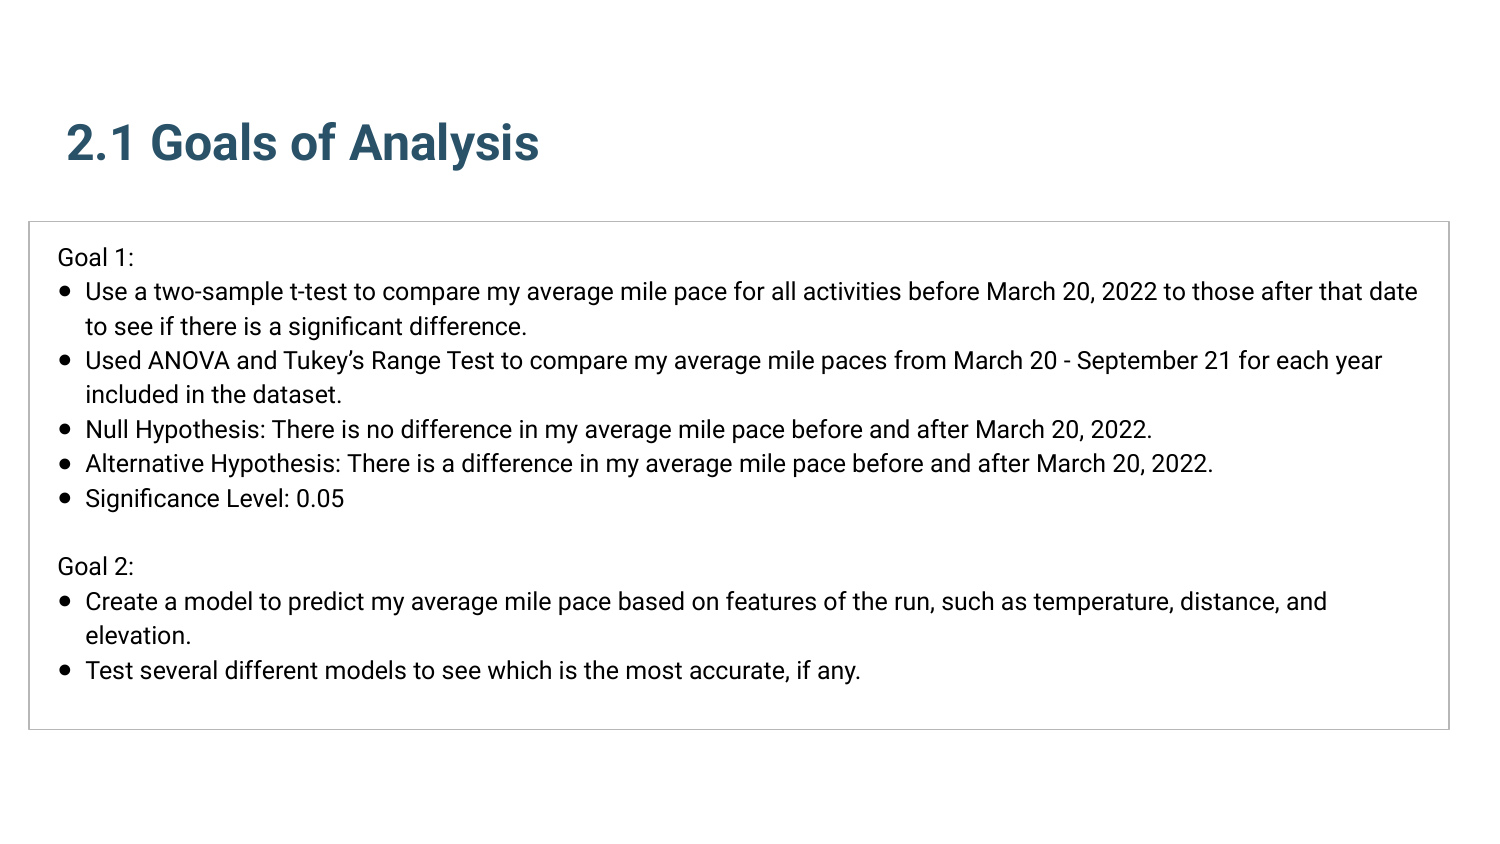

2.1 Goals of Analysis
Goal 1:
Use a two-sample t-test to compare my average mile pace for all activities before March 20, 2022 to those after that date to see if there is a significant difference.
Used ANOVA and Tukey’s Range Test to compare my average mile paces from March 20 - September 21 for each year included in the dataset.
Null Hypothesis: There is no difference in my average mile pace before and after March 20, 2022.
Alternative Hypothesis: There is a difference in my average mile pace before and after March 20, 2022.
Significance Level: 0.05

Goal 2:
Create a model to predict my average mile pace based on features of the run, such as temperature, distance, and elevation.
Test several different models to see which is the most accurate, if any.